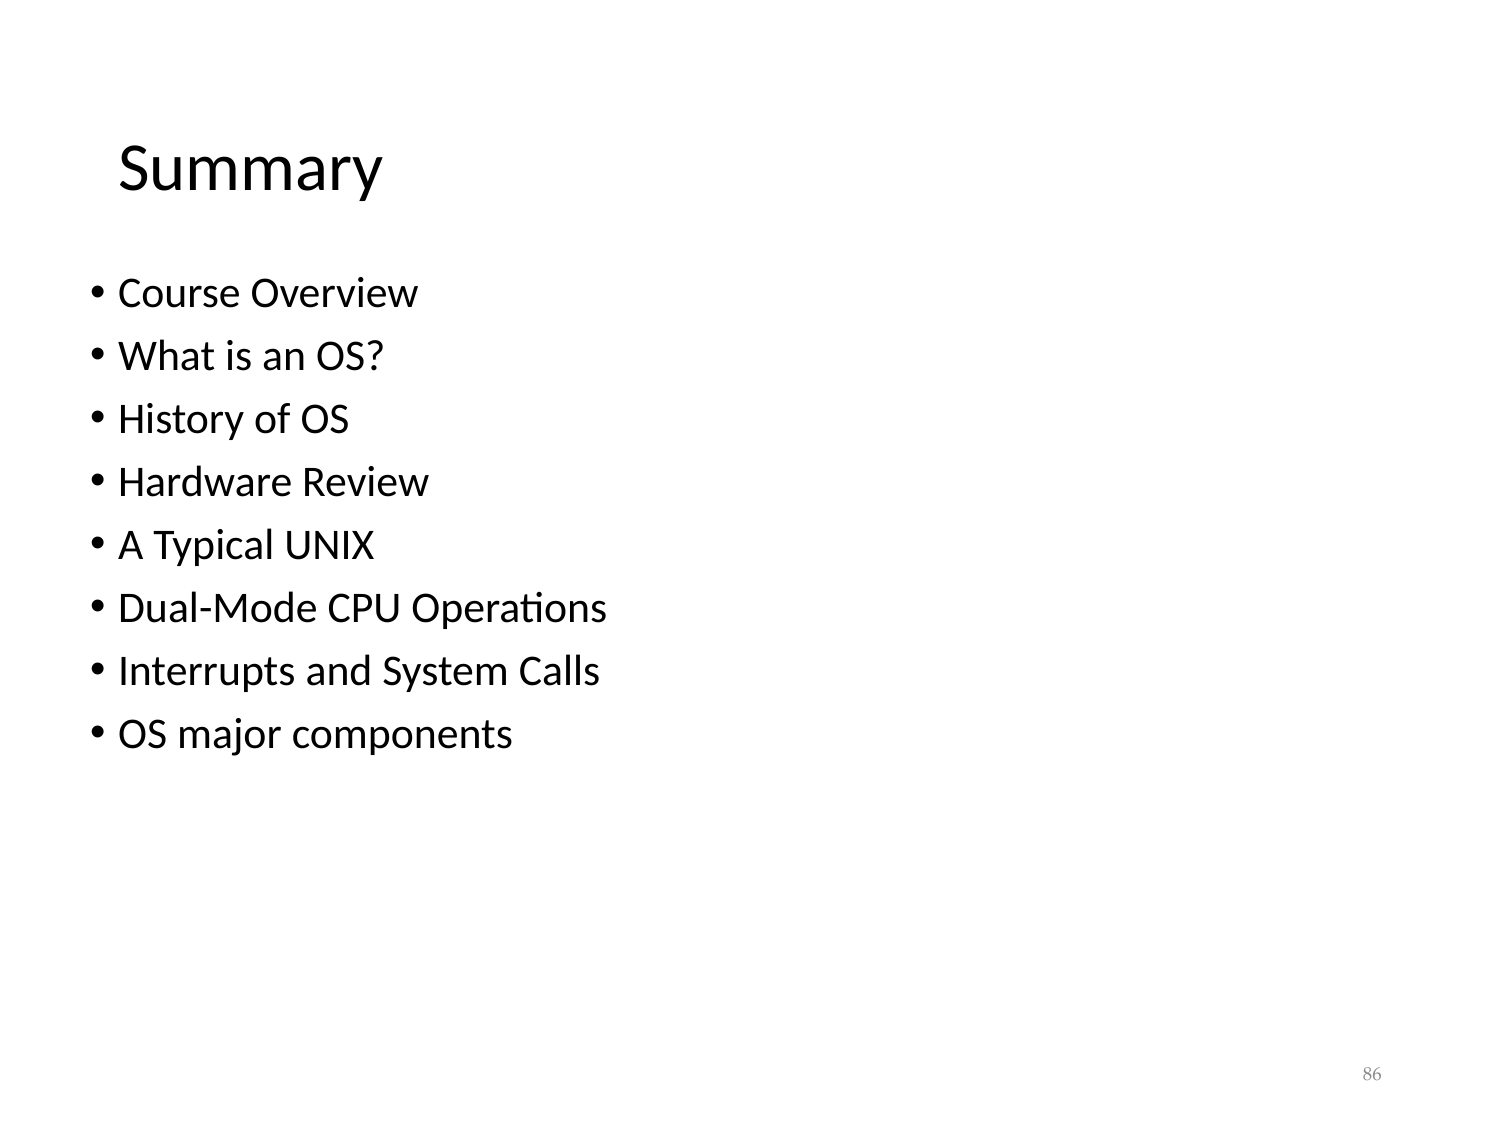

# Summary
Course Overview
What is an OS?
History of OS
Hardware Review
A Typical UNIX
Dual-Mode CPU Operations
Interrupts and System Calls
OS major components

86